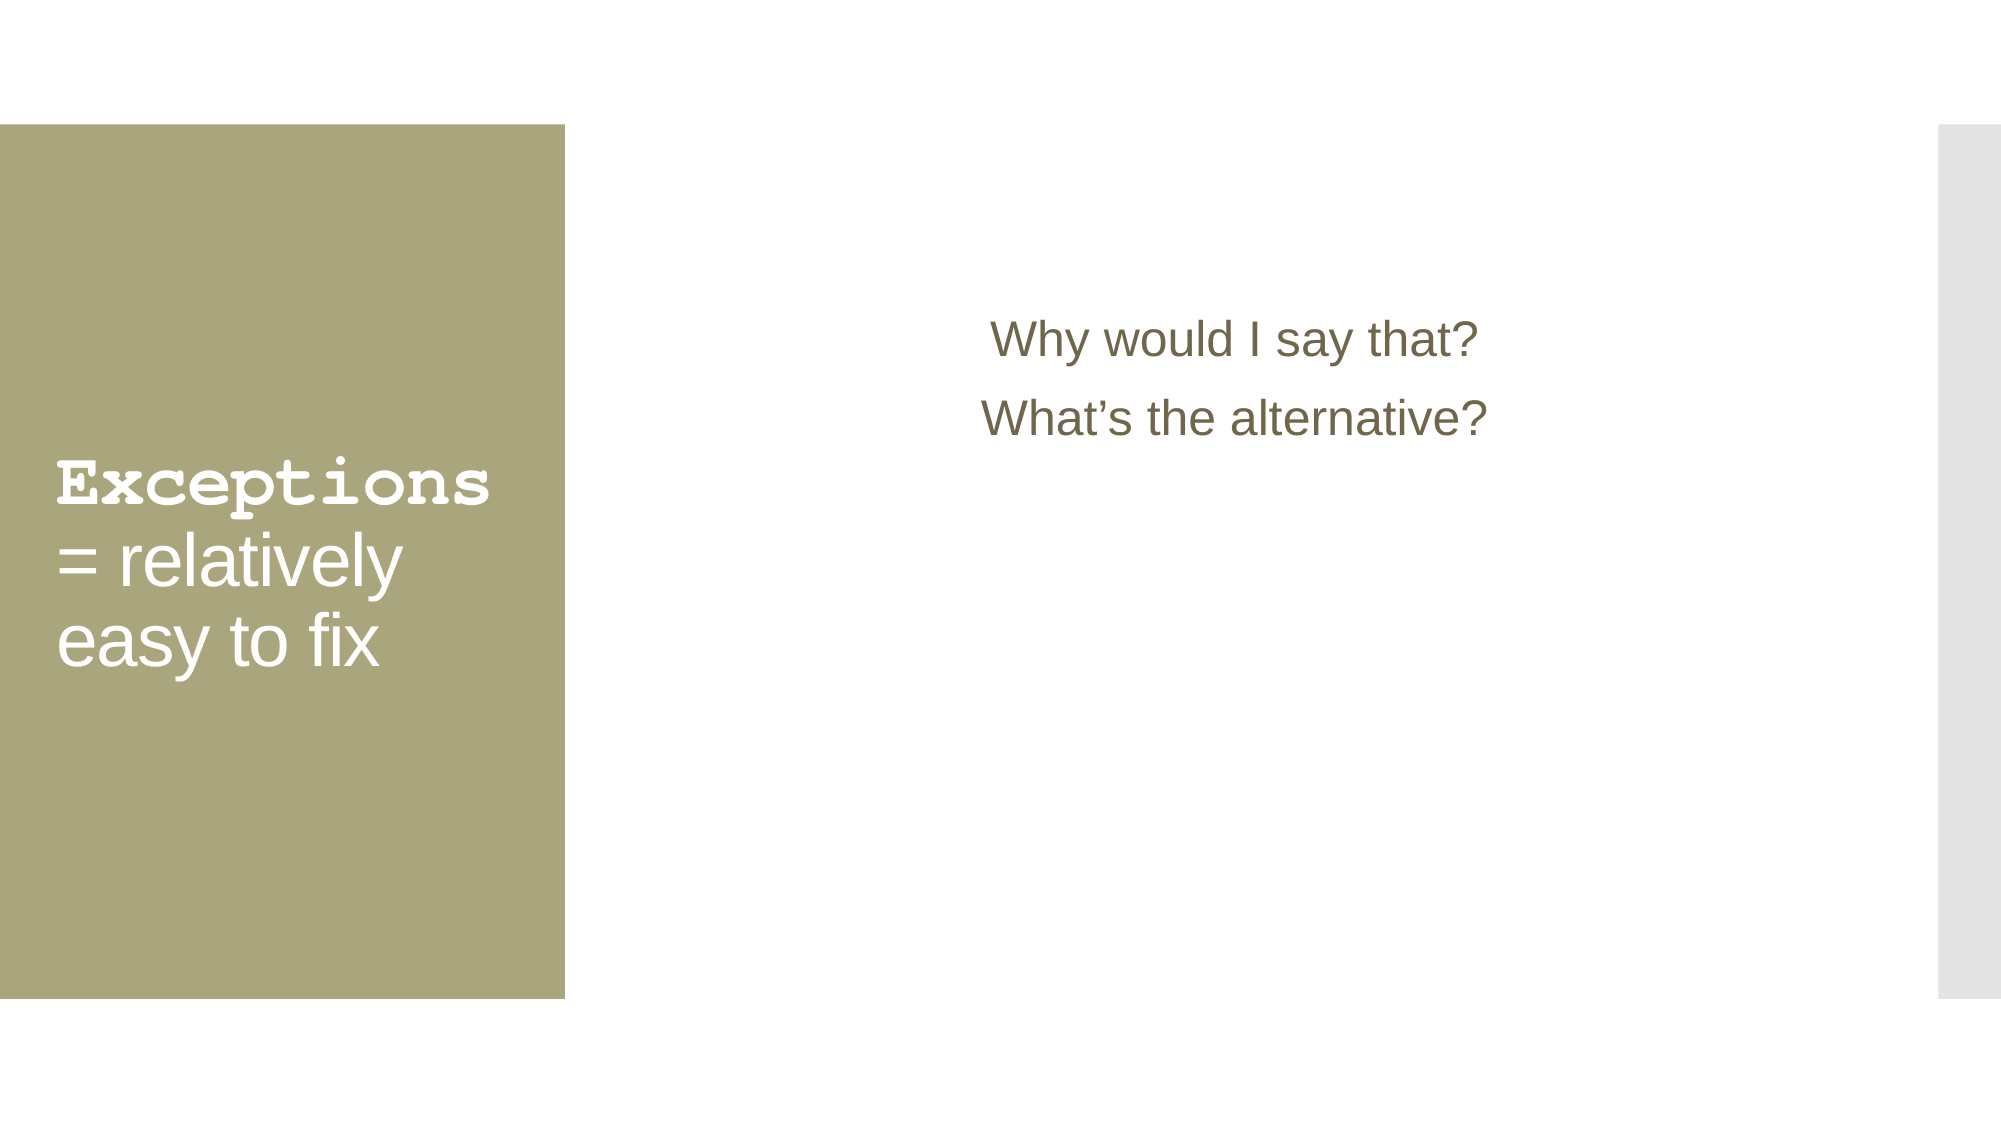

Why would I say that?
What’s the alternative?
# Exceptions = relatively easy to fix